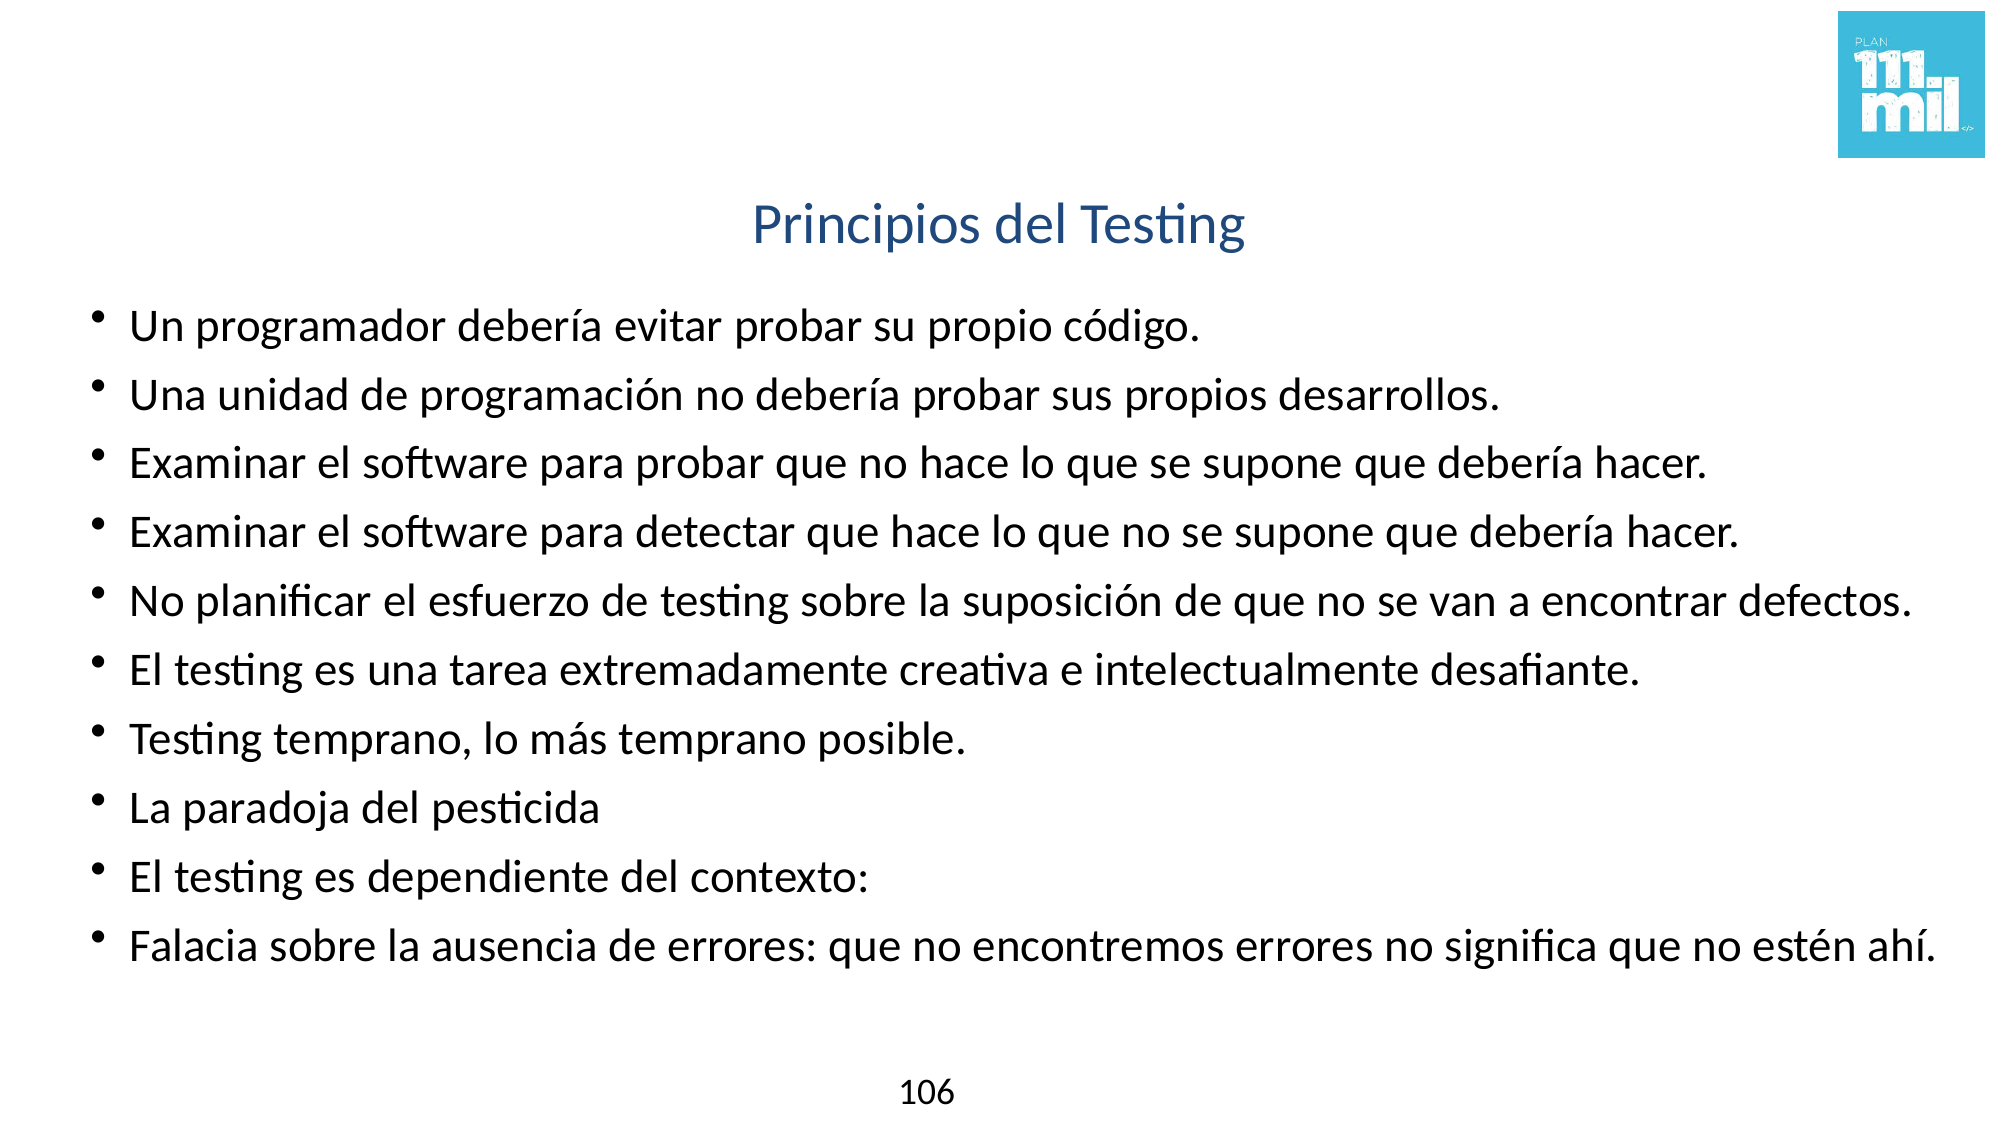

# Principios del Testing
Un programador debería evitar probar su propio código.
Una unidad de programación no debería probar sus propios desarrollos.
Examinar el software para probar que no hace lo que se supone que debería hacer.
Examinar el software para detectar que hace lo que no se supone que debería hacer.
No planificar el esfuerzo de testing sobre la suposición de que no se van a encontrar defectos.
El testing es una tarea extremadamente creativa e intelectualmente desafiante.
Testing temprano, lo más temprano posible.
La paradoja del pesticida
El testing es dependiente del contexto:
Falacia sobre la ausencia de errores: que no encontremos errores no significa que no estén ahí.

106